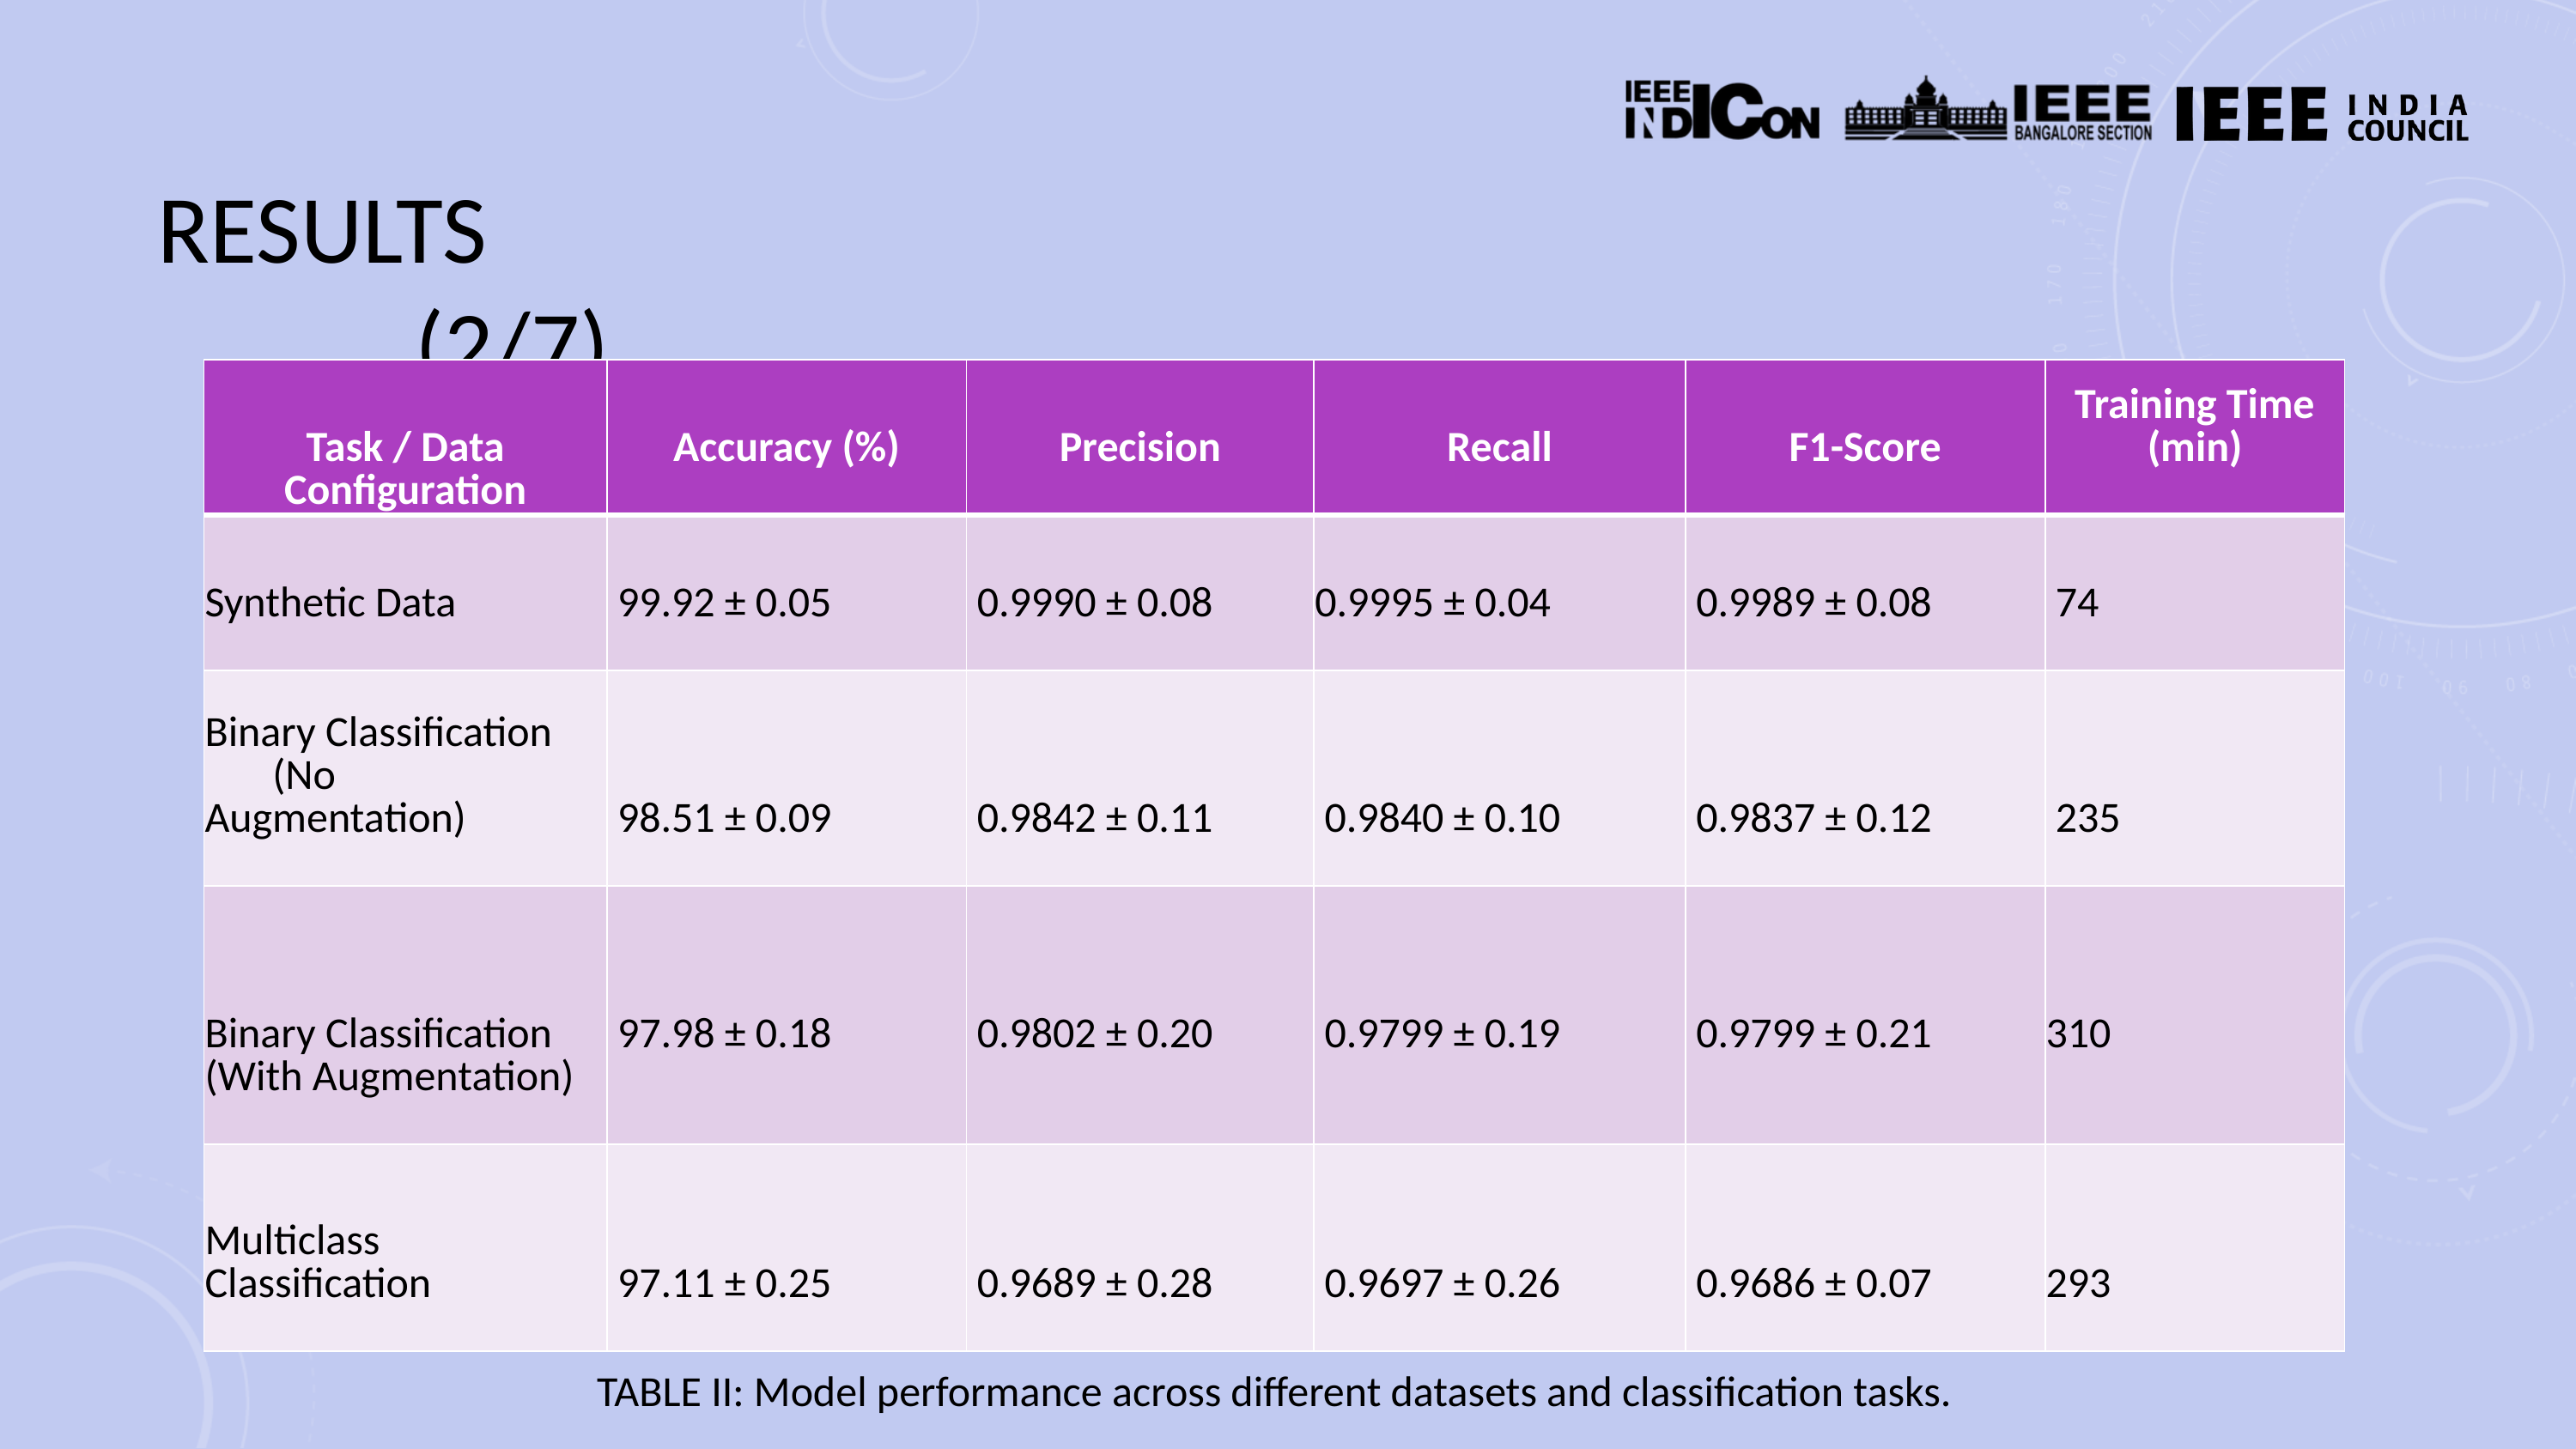

# Results																(2/7)
| Task / Data Configuration | Accuracy (%) | Precision | Recall | F1-Score | Training Time (min) |
| --- | --- | --- | --- | --- | --- |
| Synthetic Data | 99.92 ± 0.05 | 0.9990 ± 0.08 | 0.9995 ± 0.04 | 0.9989 ± 0.08 | 74 |
| Binary Classification (No Augmentation) | 98.51 ± 0.09 | 0.9842 ± 0.11 | 0.9840 ± 0.10 | 0.9837 ± 0.12 | 235 |
| Binary Classification (With Augmentation) | 97.98 ± 0.18 | 0.9802 ± 0.20 | 0.9799 ± 0.19 | 0.9799 ± 0.21 | 310 |
| Multiclass Classification | 97.11 ± 0.25 | 0.9689 ± 0.28 | 0.9697 ± 0.26 | 0.9686 ± 0.07 | 293 |
TABLE II: Model performance across different datasets and classification tasks.